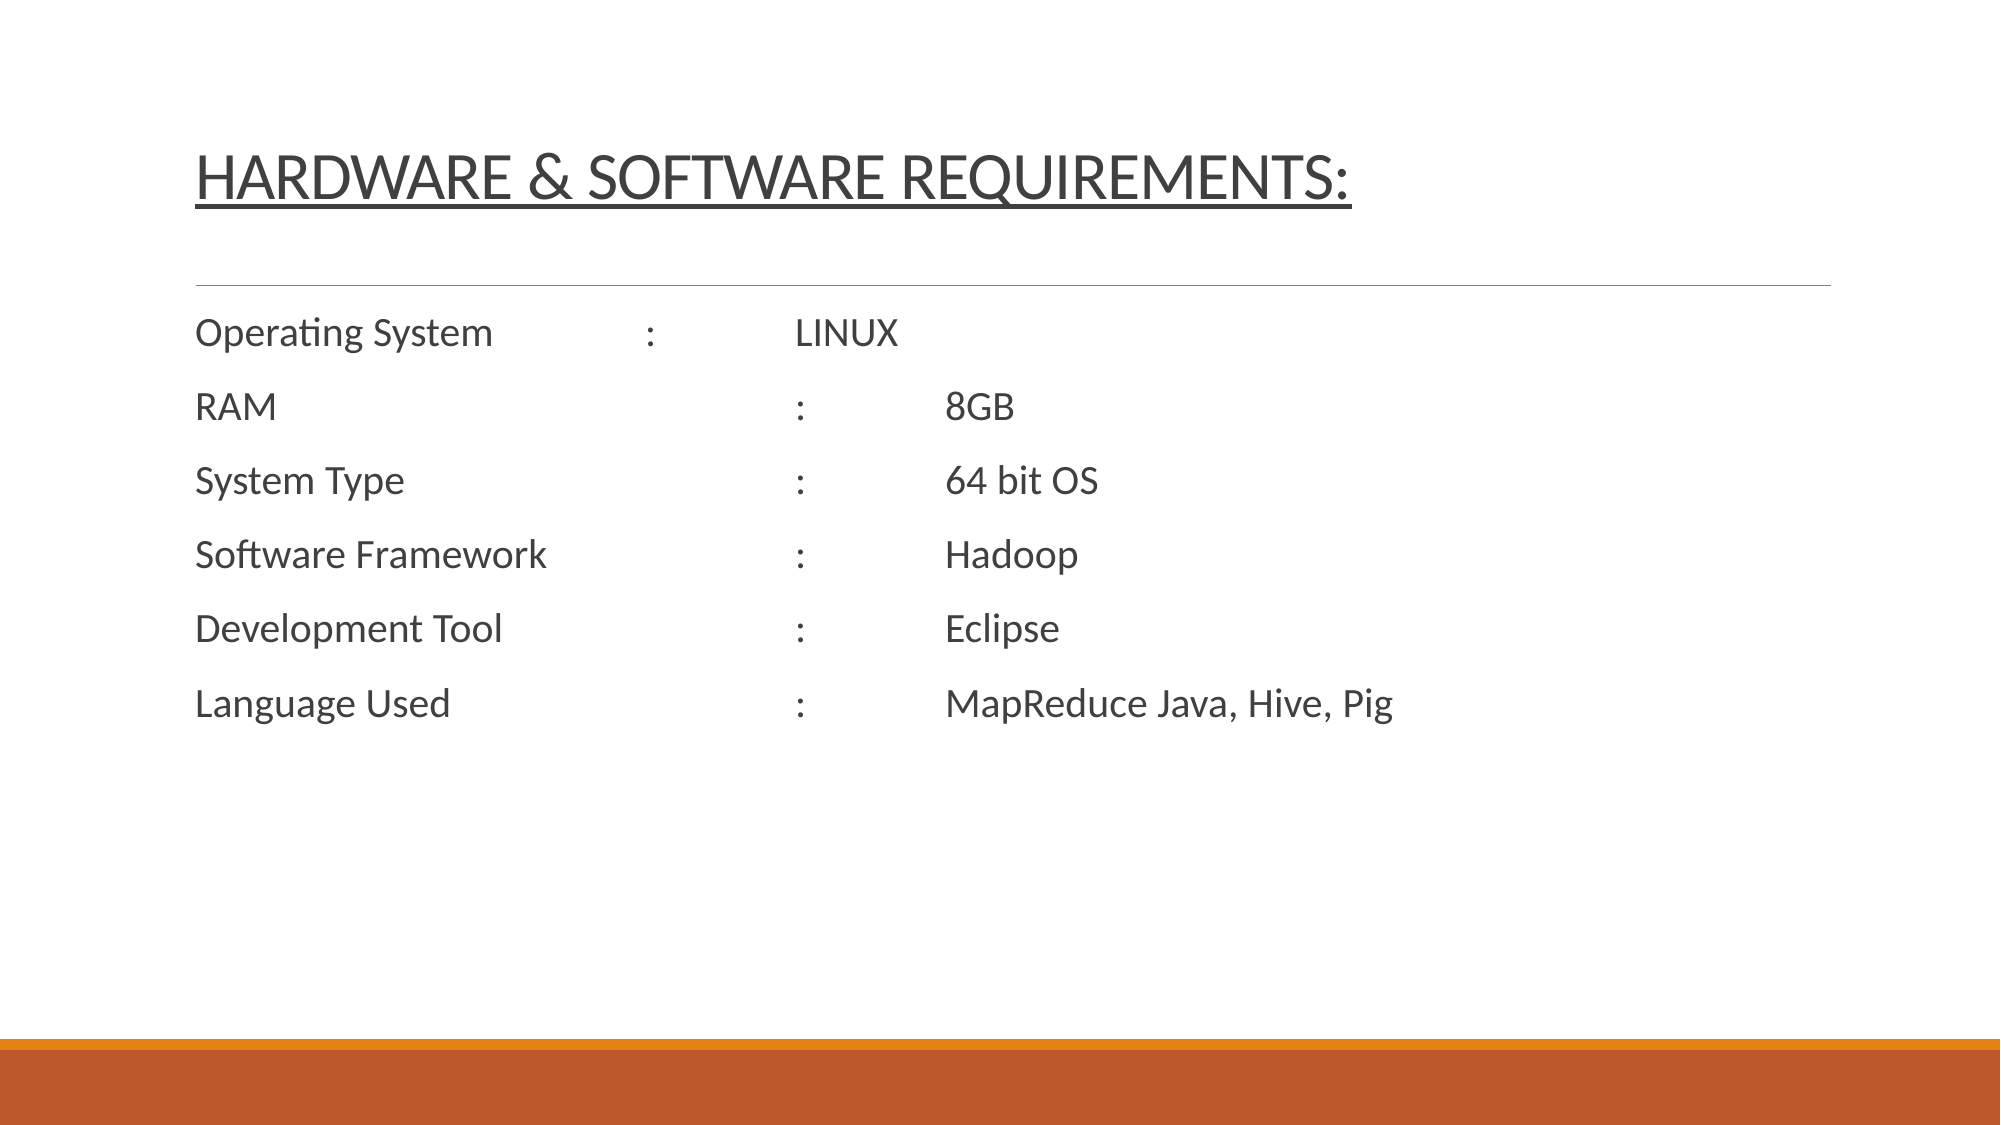

# HARDWARE & SOFTWARE REQUIREMENTS:
Operating System		:	LINUX
RAM				:	8GB
System Type			:	64 bit OS
Software Framework		:	Hadoop
Development Tool		:	Eclipse
Language Used			:	MapReduce Java, Hive, Pig